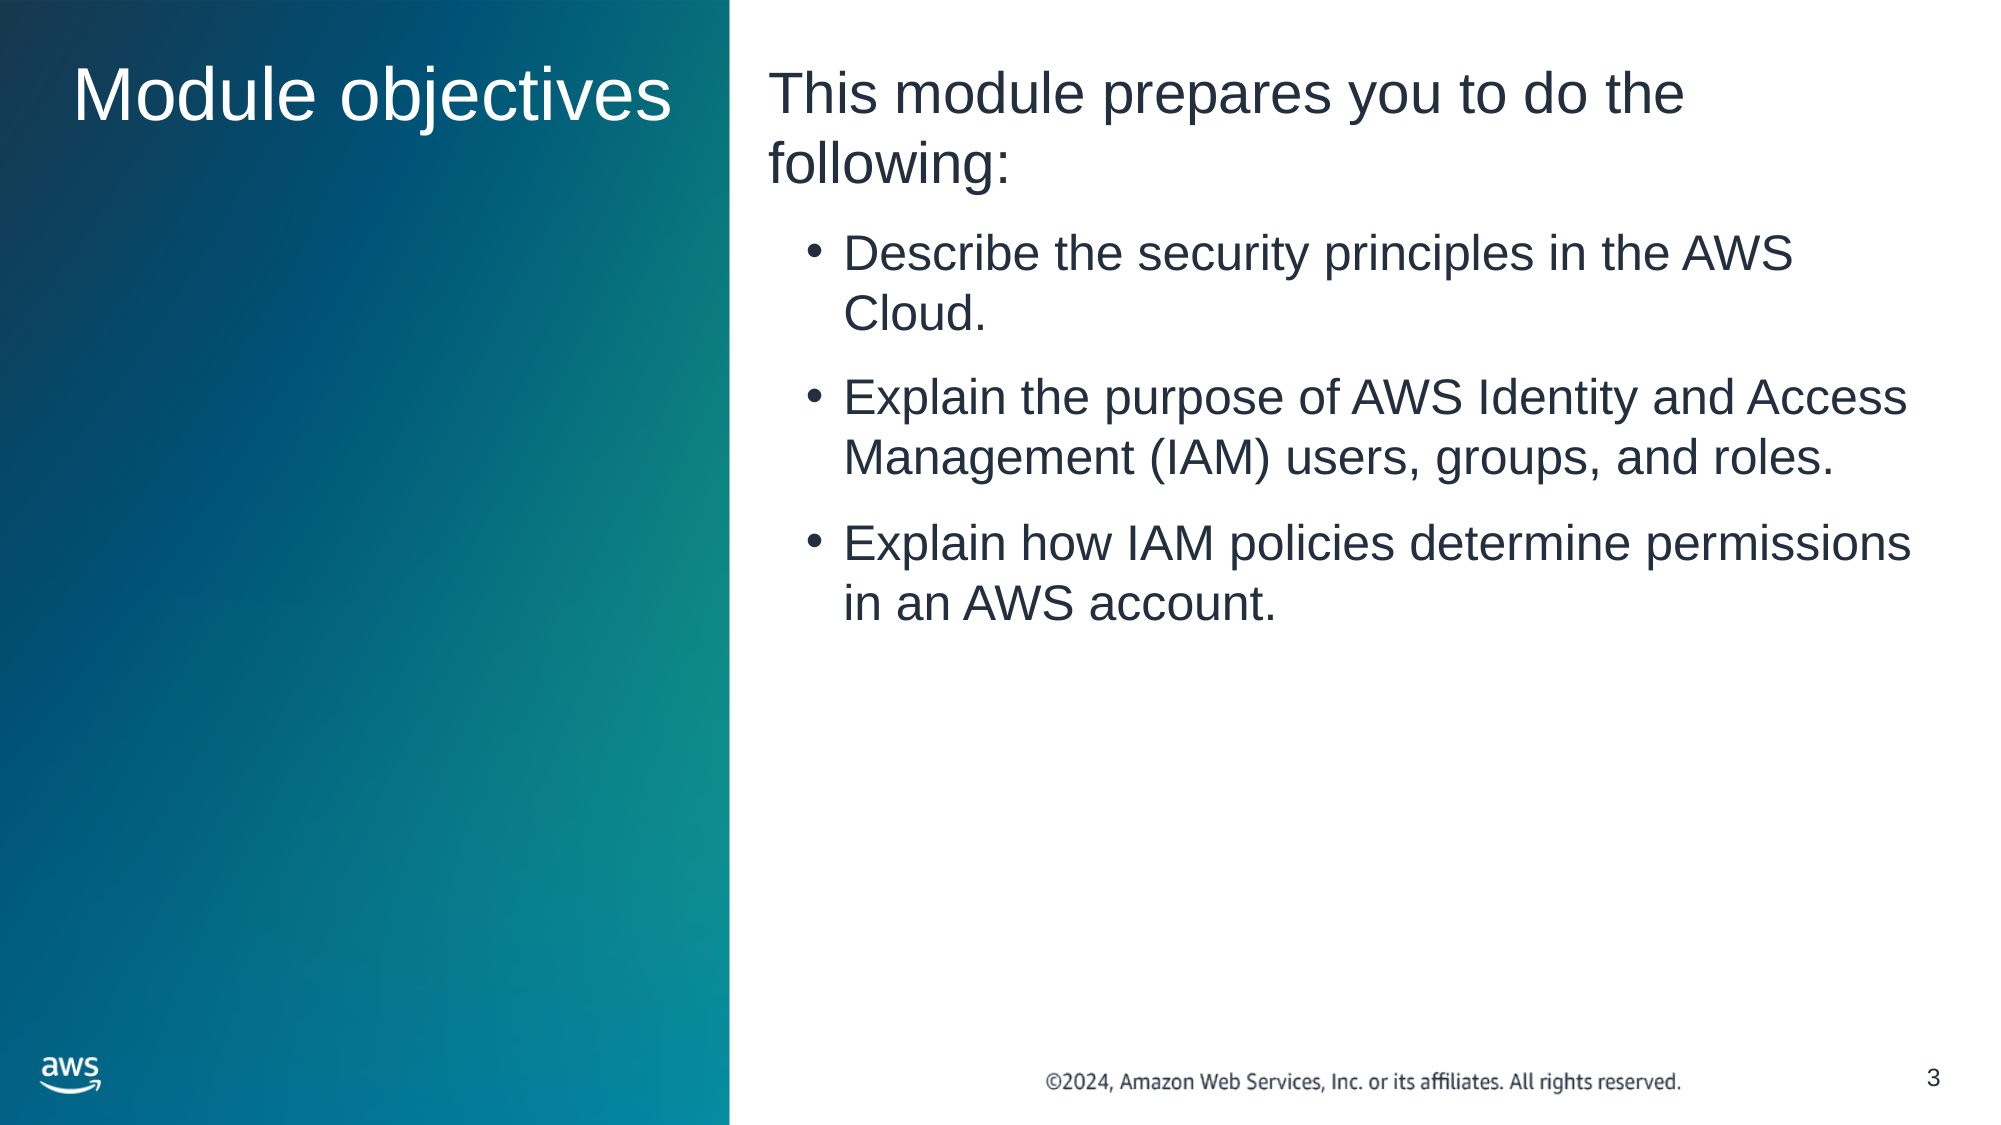

# Module objectives
This module prepares you to do the following:
Describe the security principles in the AWS Cloud.
Explain the purpose of AWS Identity and Access Management (IAM) users, groups, and roles.
Explain how IAM policies determine permissions in an AWS account.
3